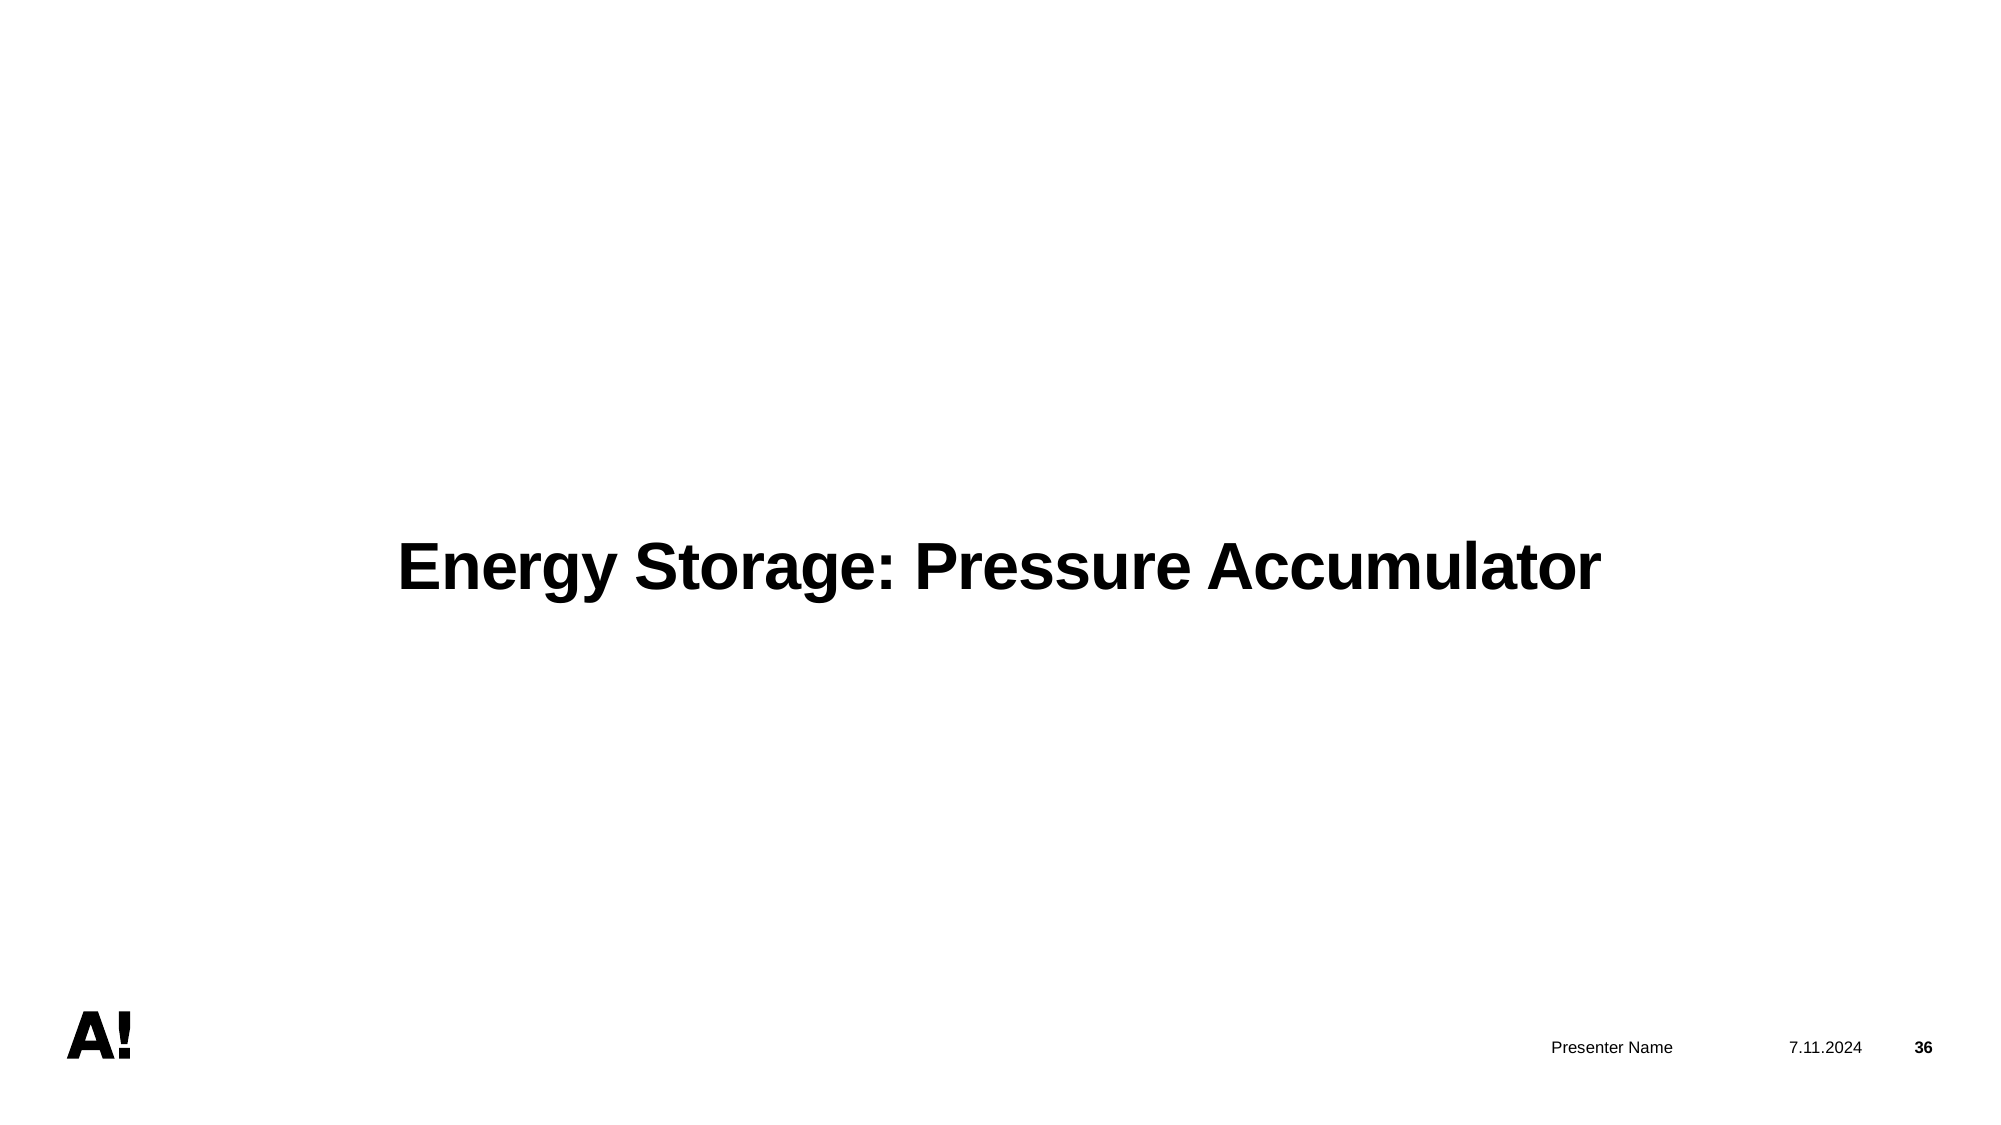

# Energy Storage: Pressure Accumulator
Presenter Name
7.11.2024
36